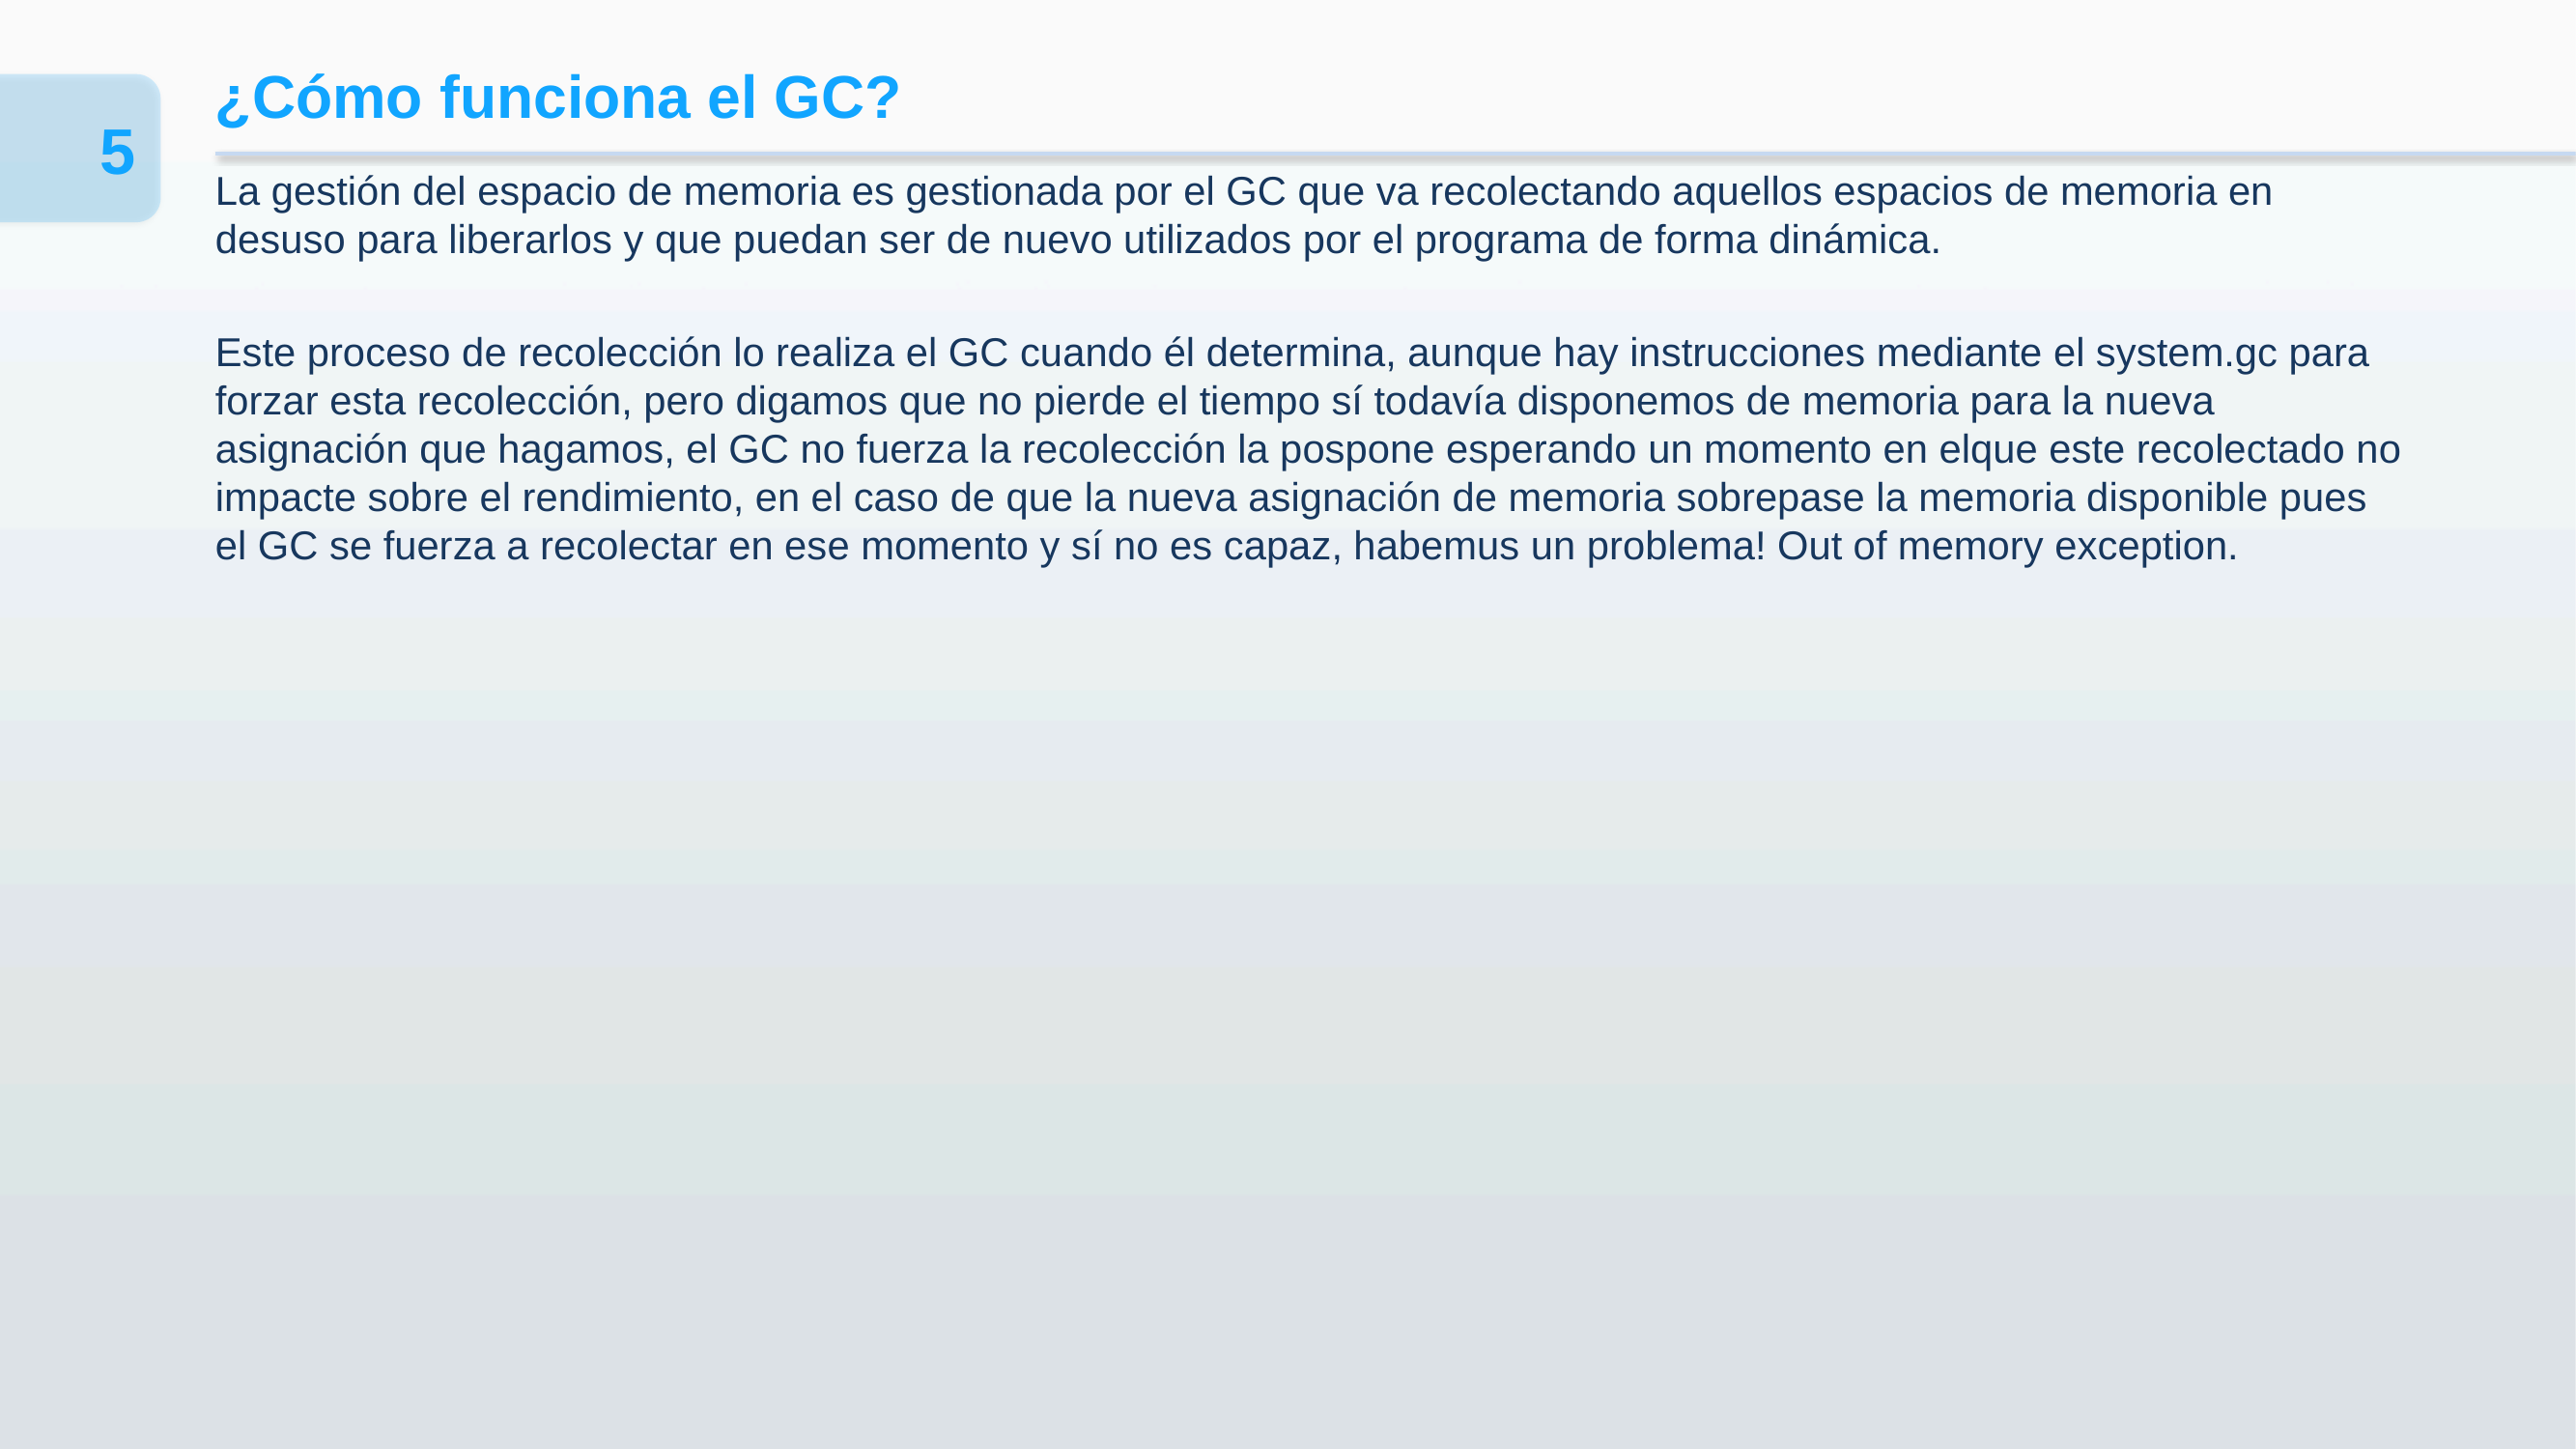

# ¿Cómo funciona el GC?
5
La gestión del espacio de memoria es gestionada por el GC que va recolectando aquellos espacios de memoria en desuso para liberarlos y que puedan ser de nuevo utilizados por el programa de forma dinámica.

Este proceso de recolección lo realiza el GC cuando él determina, aunque hay instrucciones mediante el system.gc para forzar esta recolección, pero digamos que no pierde el tiempo sí todavía disponemos de memoria para la nueva asignación que hagamos, el GC no fuerza la recolección la pospone esperando un momento en elque este recolectado no impacte sobre el rendimiento, en el caso de que la nueva asignación de memoria sobrepase la memoria disponible pues el GC se fuerza a recolectar en ese momento y sí no es capaz, habemus un problema! Out of memory exception.